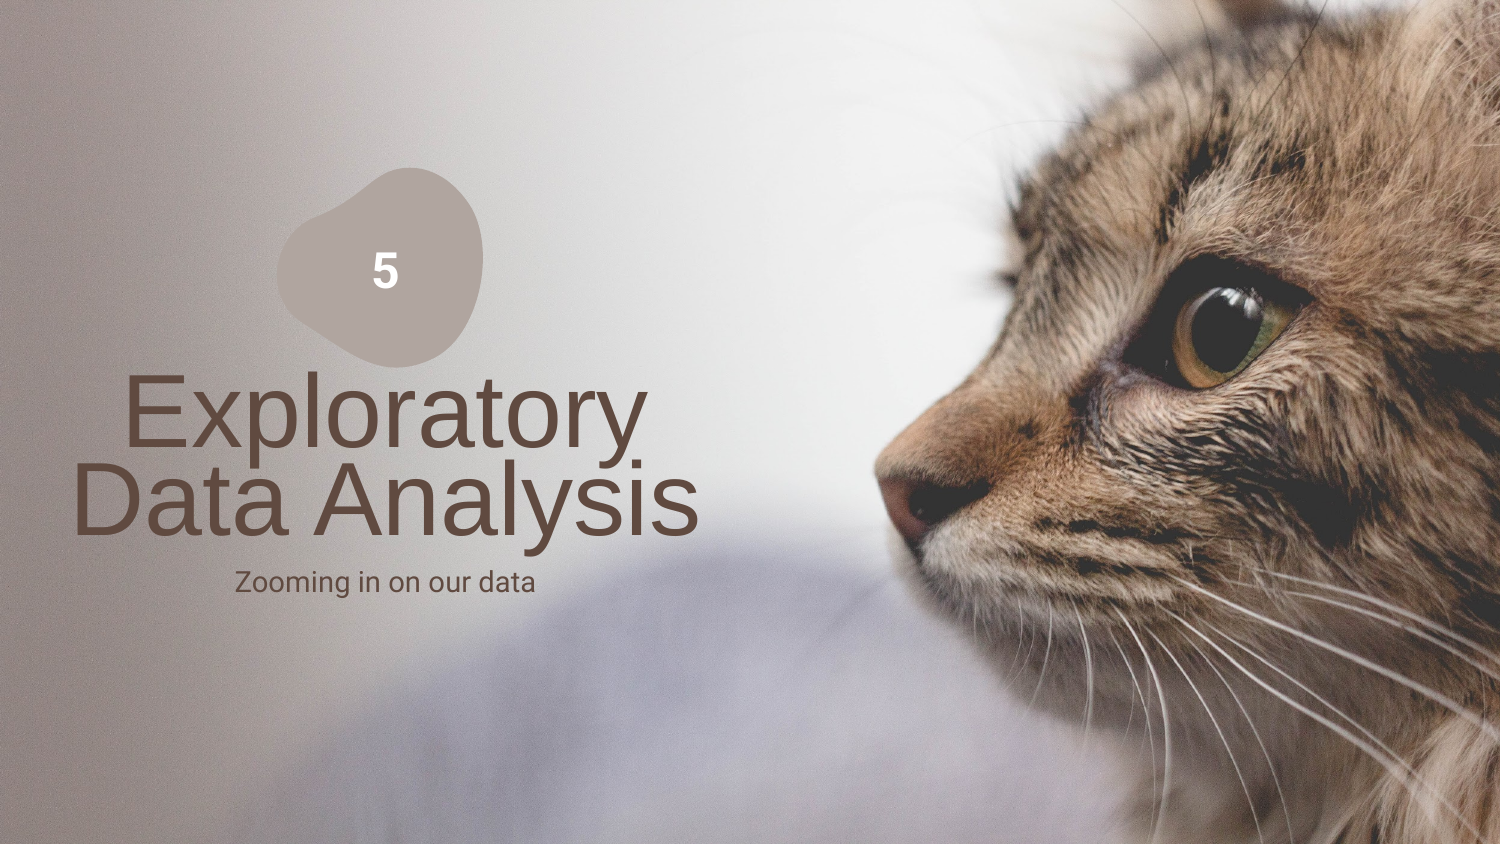

5
# Exploratory Data Analysis
Zooming in on our data